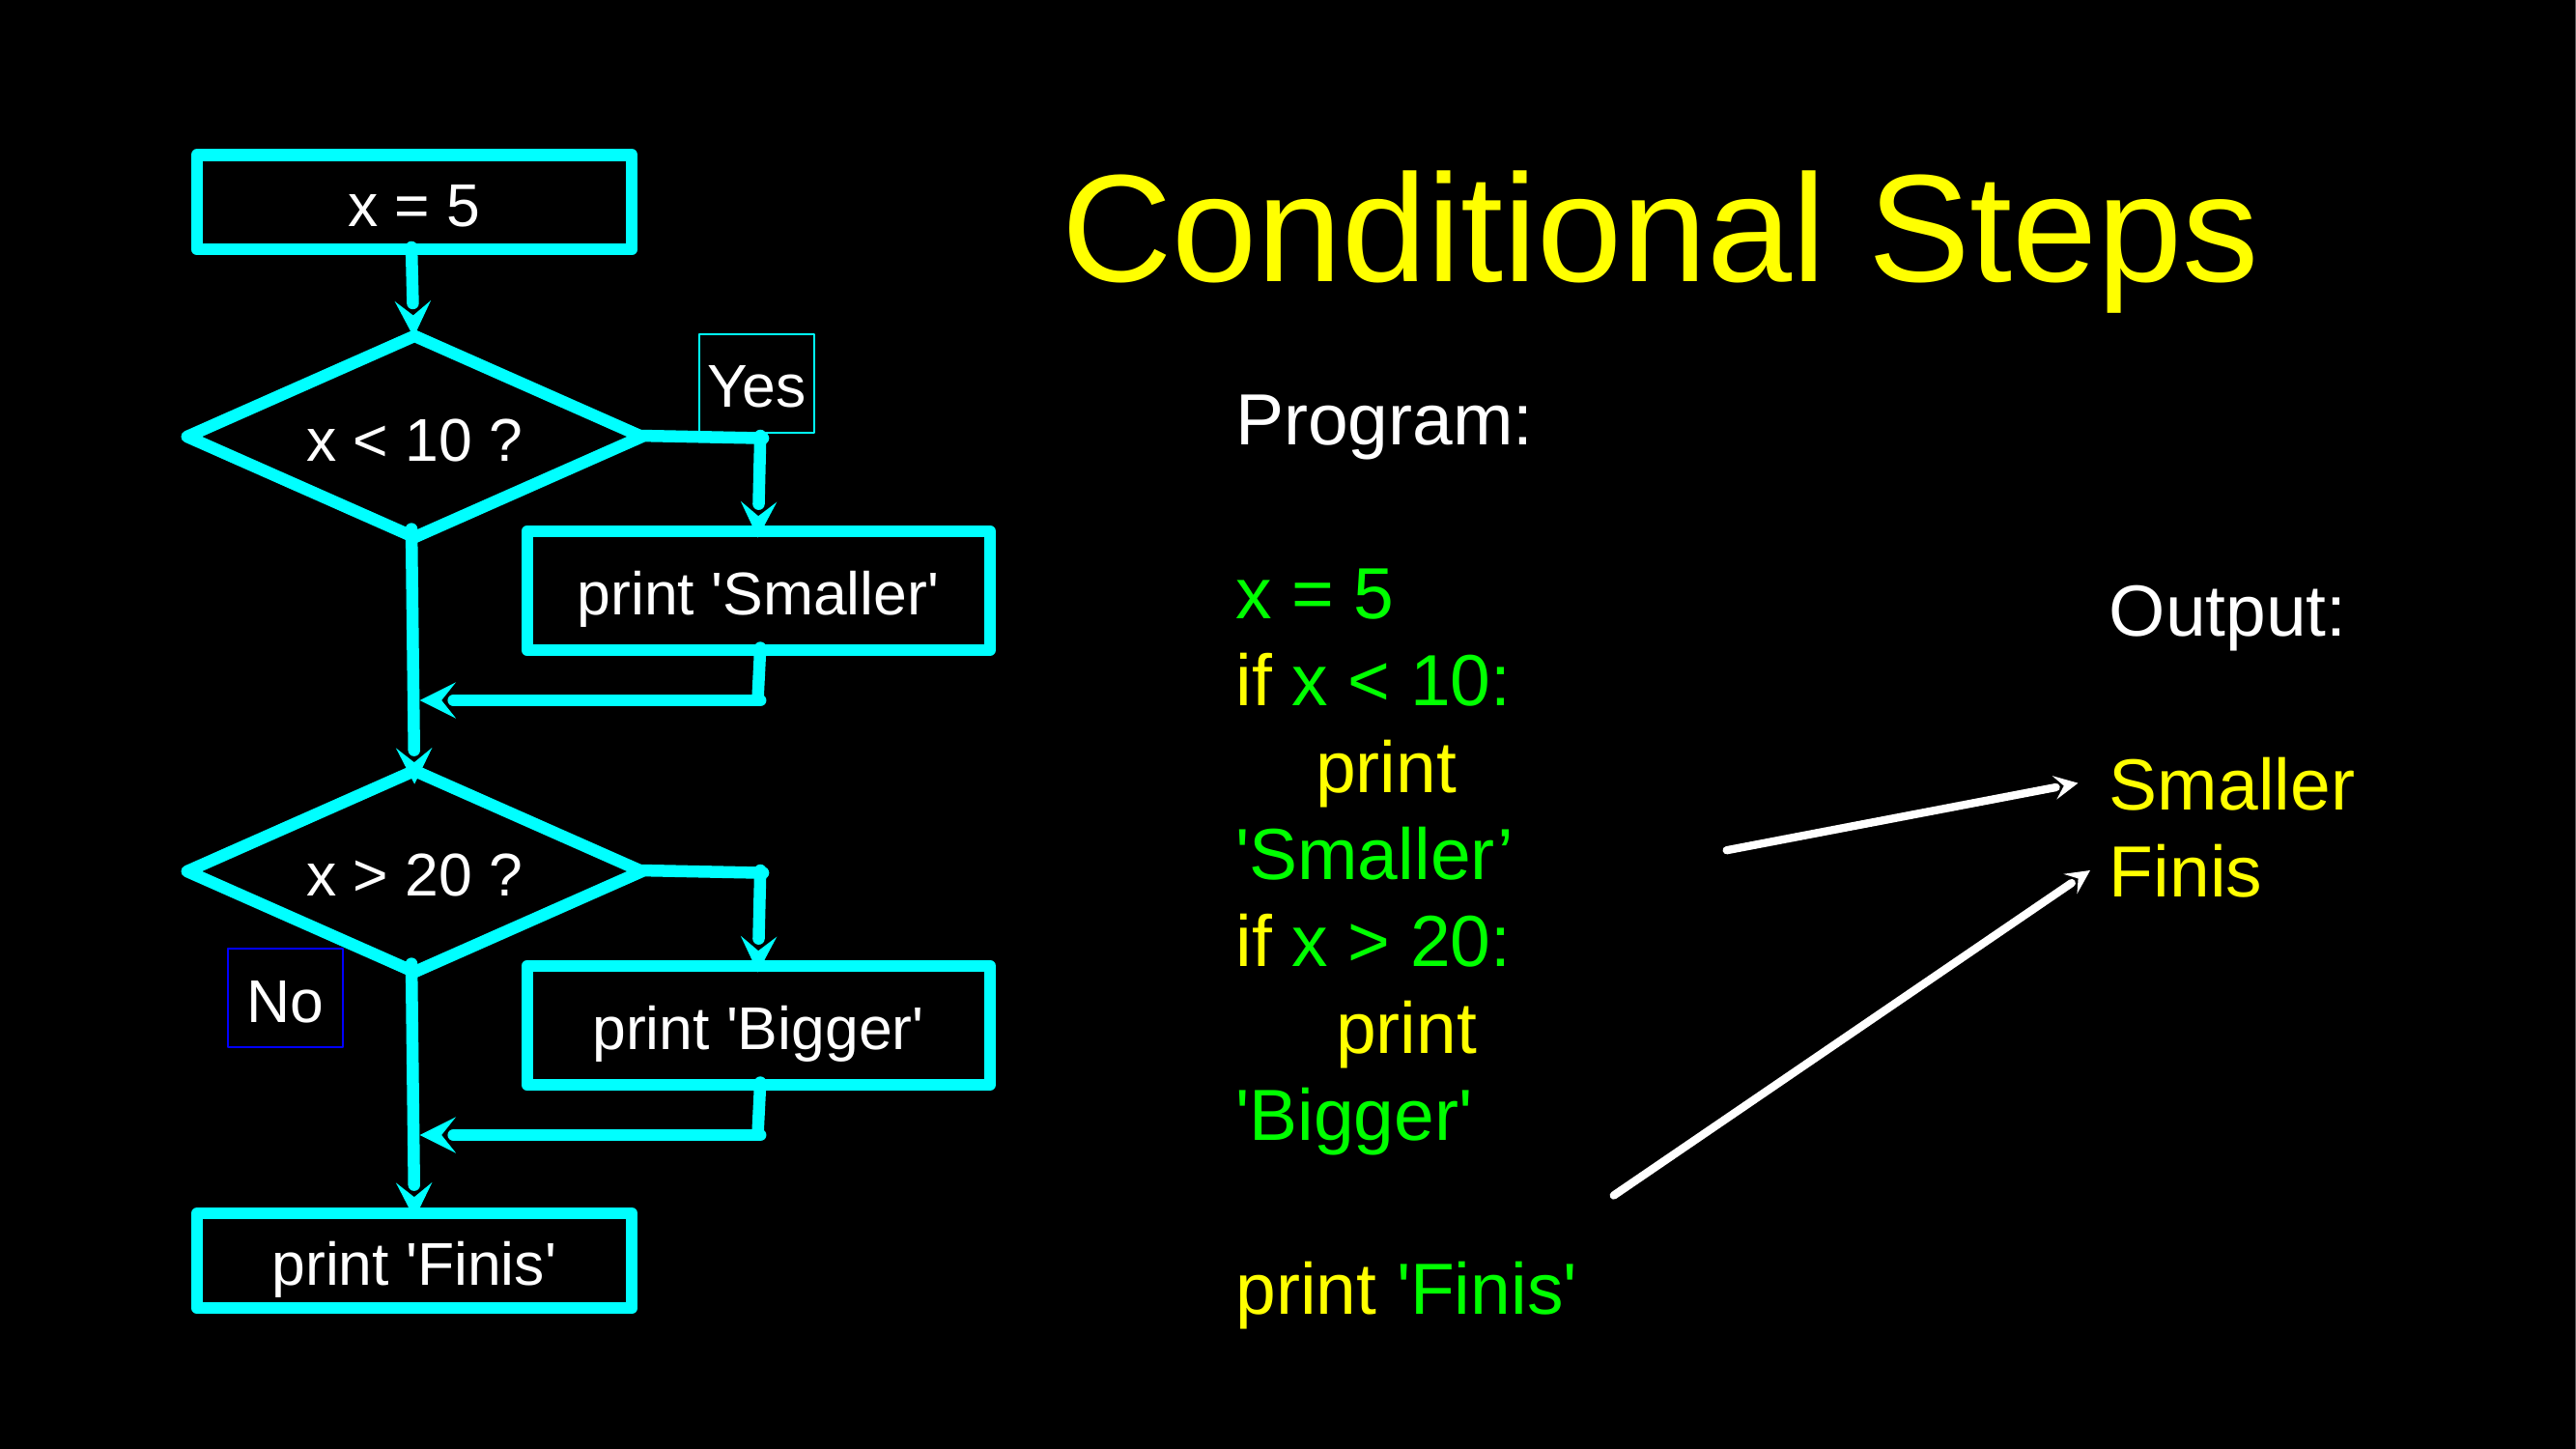

# Conditional Steps
x = 5
Yes
x < 10 ?

Program:

x = 5
if x < 10:
    print 'Smaller’
if x > 20:
     print 'Bigger'

print 'Finis'
print 'Smaller'
Output:

Smaller
Finis
x > 20 ?
No
print 'Bigger'
print 'Finis'